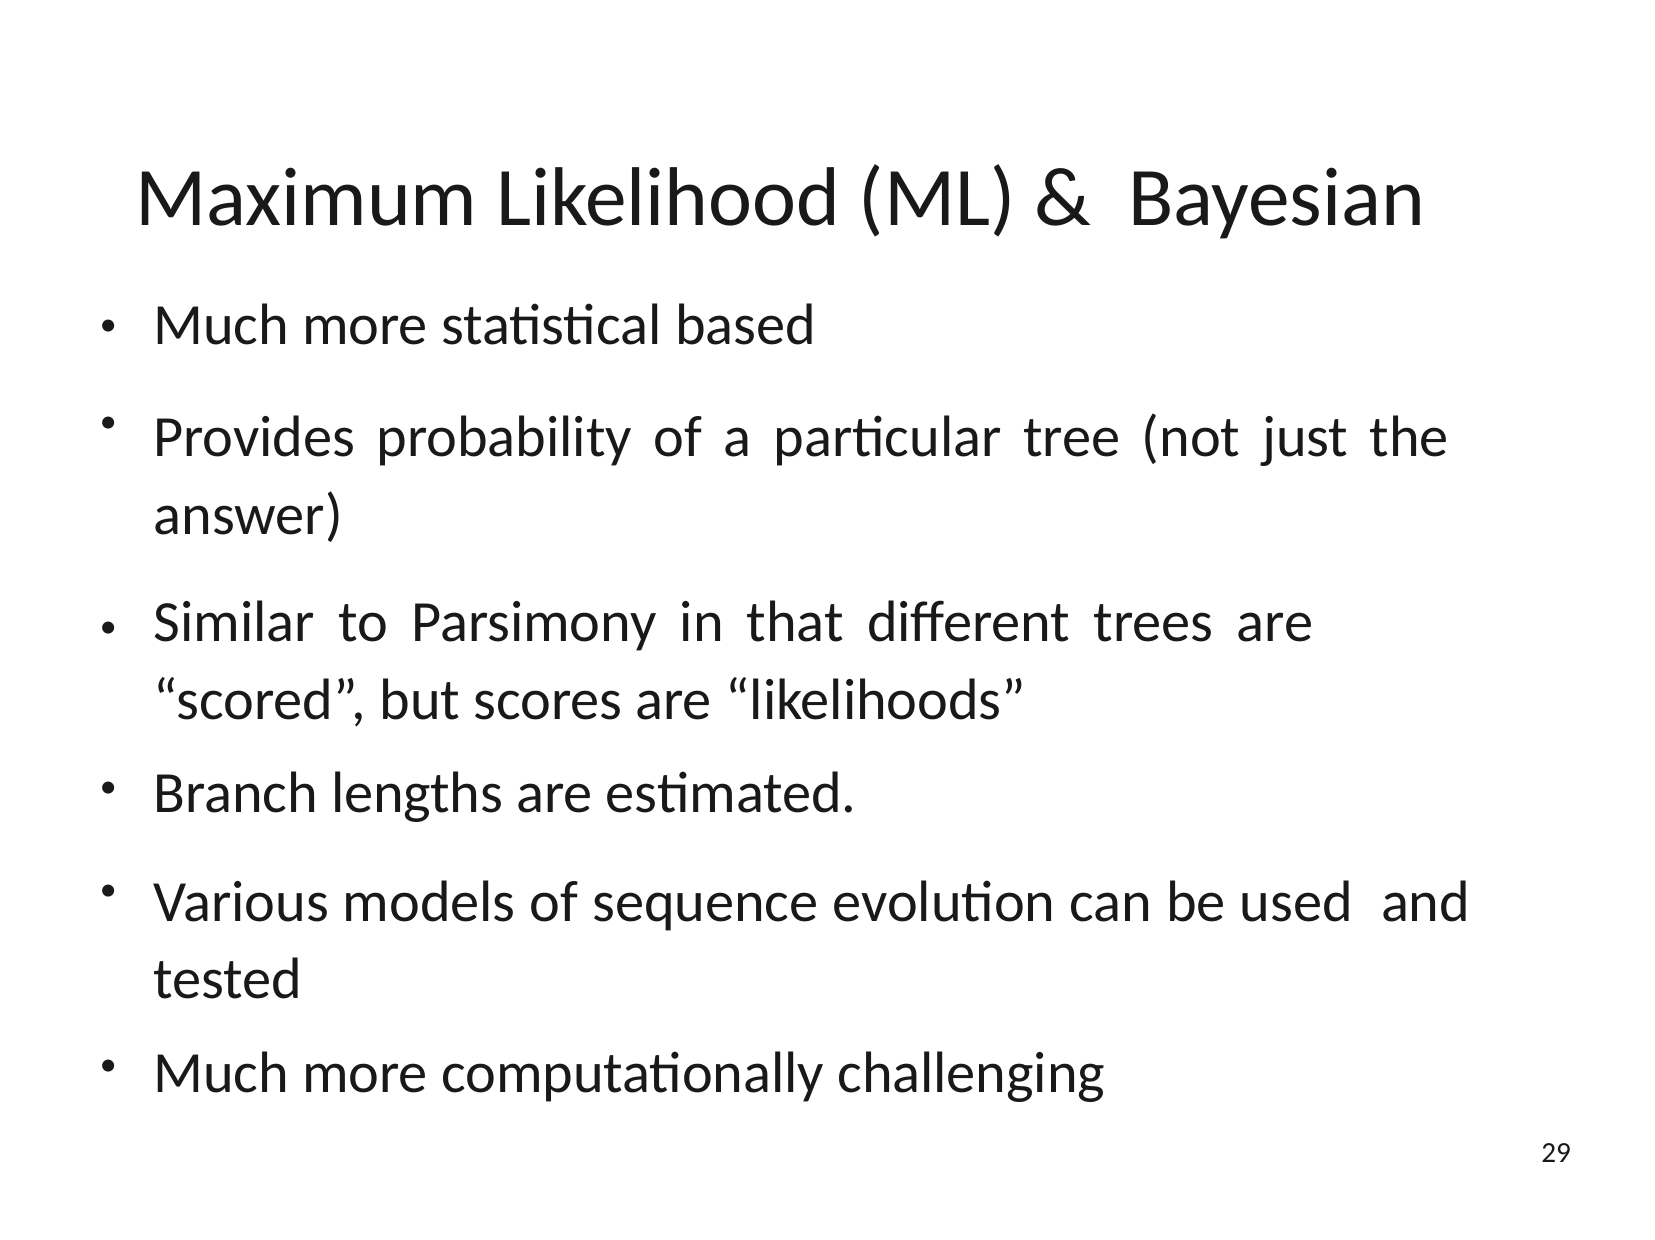

# Maximum Likelihood (ML) &  Bayesian
Much more statistical based
Provides probability of a particular tree (not just the  answer)
Similar to Parsimony in that different trees are  “scored”, but scores are “likelihoods”
Branch lengths are estimated.
Various models of sequence evolution can be used  and tested
Much more computationally challenging
●
●
●
●
●
●
29